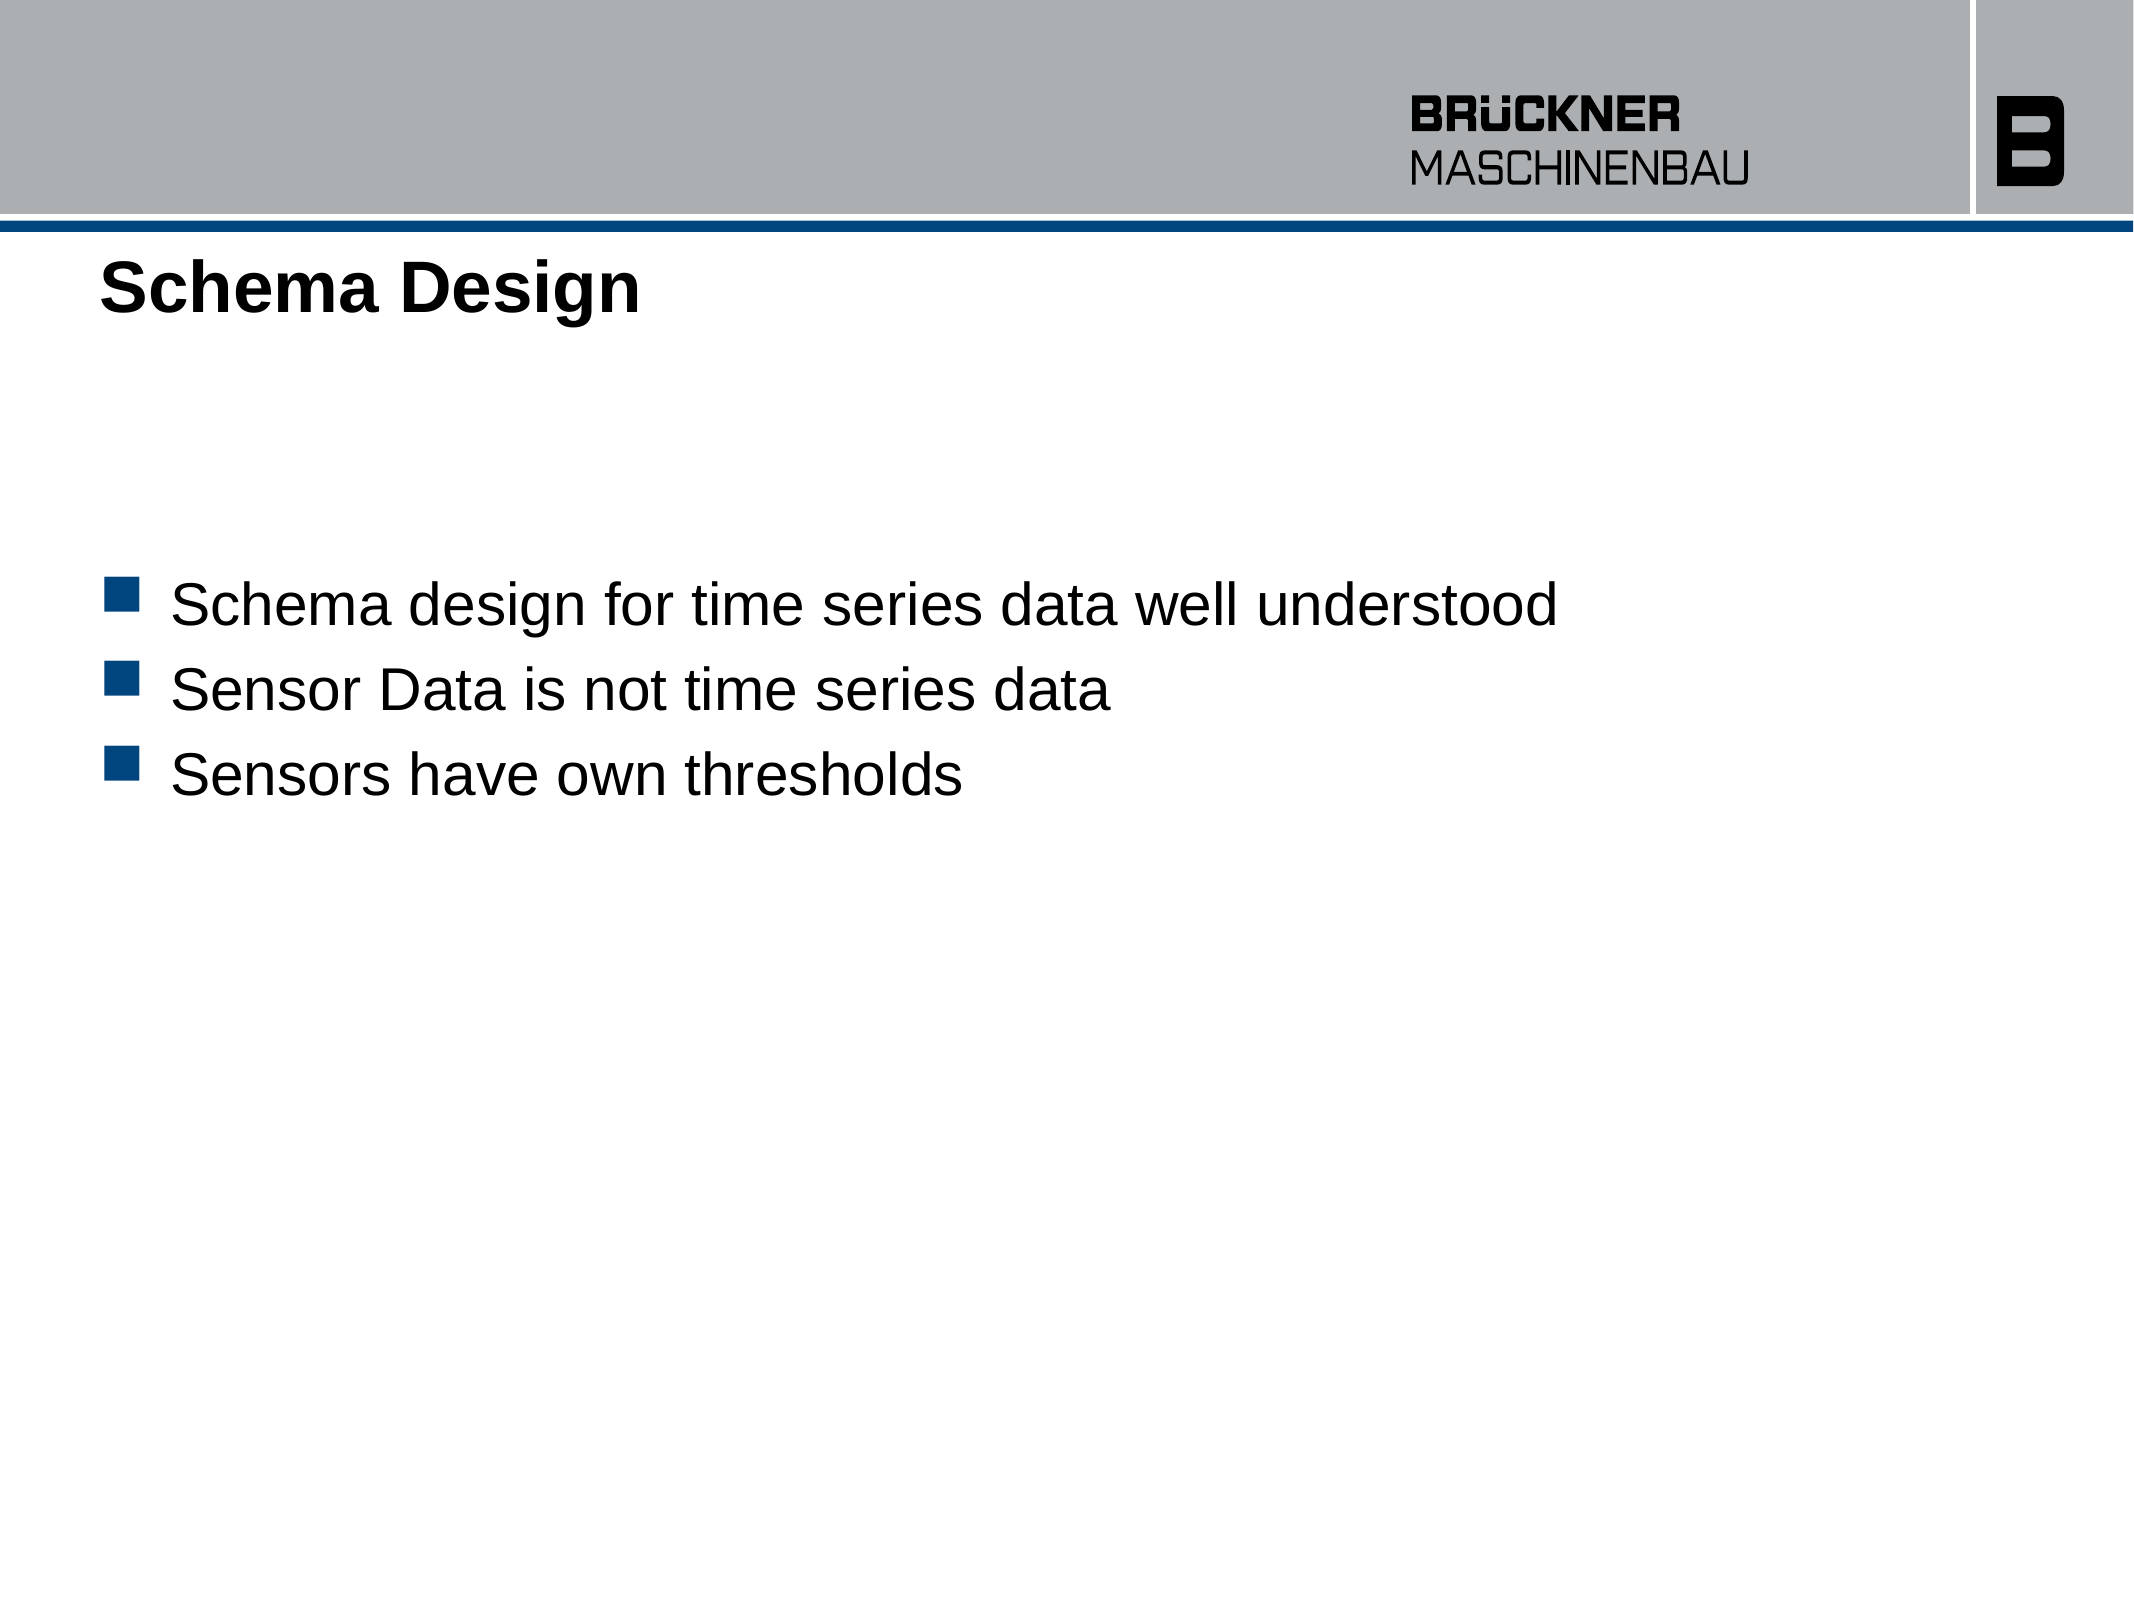

# Schema Design

Schema design for time series data well understood
Sensor Data is not time series data
Sensors have own thresholds